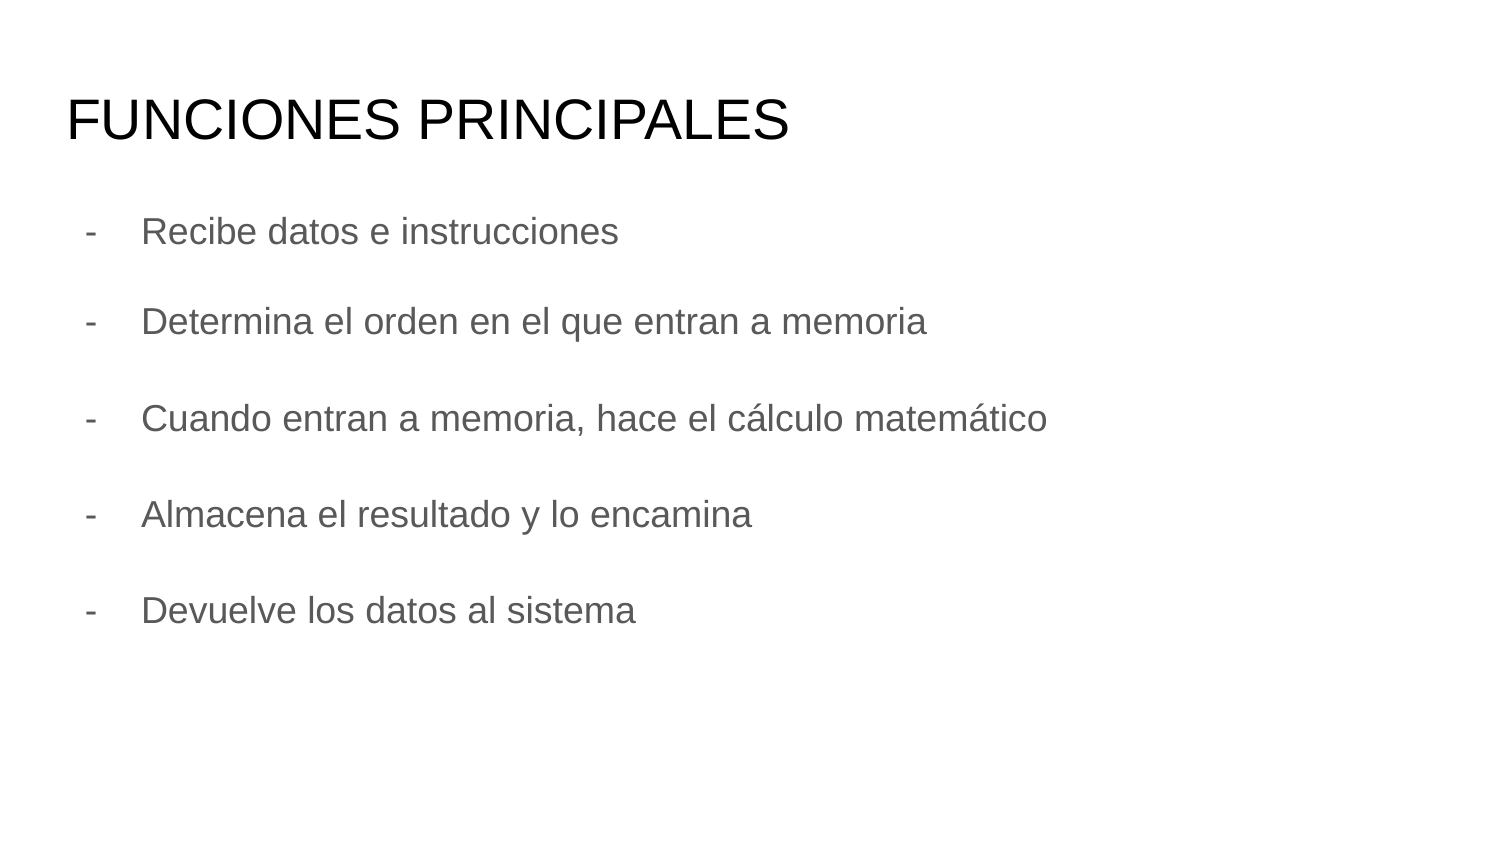

# FUNCIONES PRINCIPALES
Recibe datos e instrucciones
Determina el orden en el que entran a memoria
Cuando entran a memoria, hace el cálculo matemático
Almacena el resultado y lo encamina
Devuelve los datos al sistema